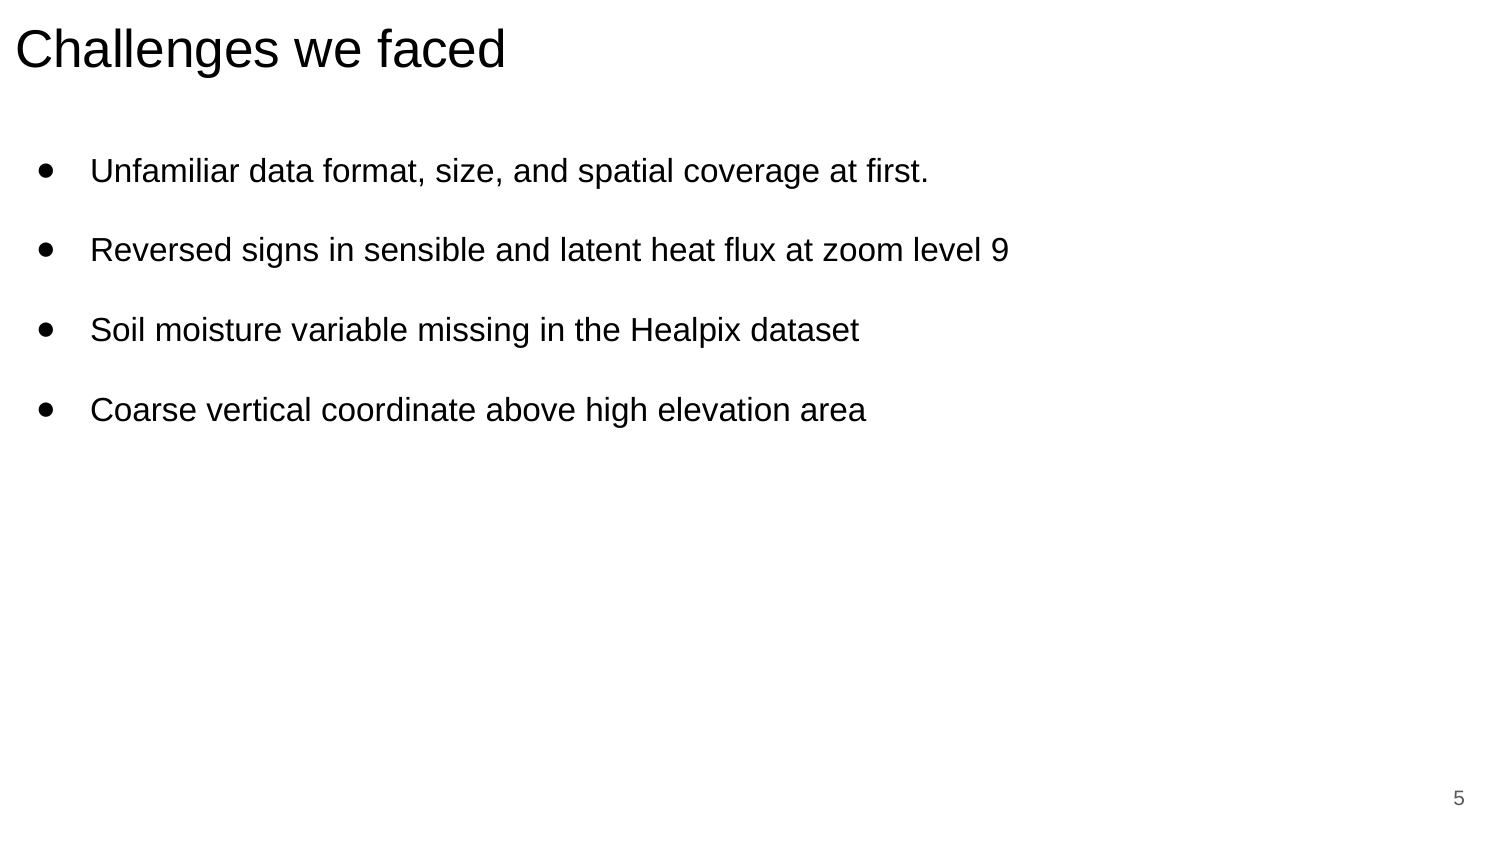

# Challenges we faced
Unfamiliar data format, size, and spatial coverage at first.
Reversed signs in sensible and latent heat flux at zoom level 9
Soil moisture variable missing in the Healpix dataset
Coarse vertical coordinate above high elevation area
5